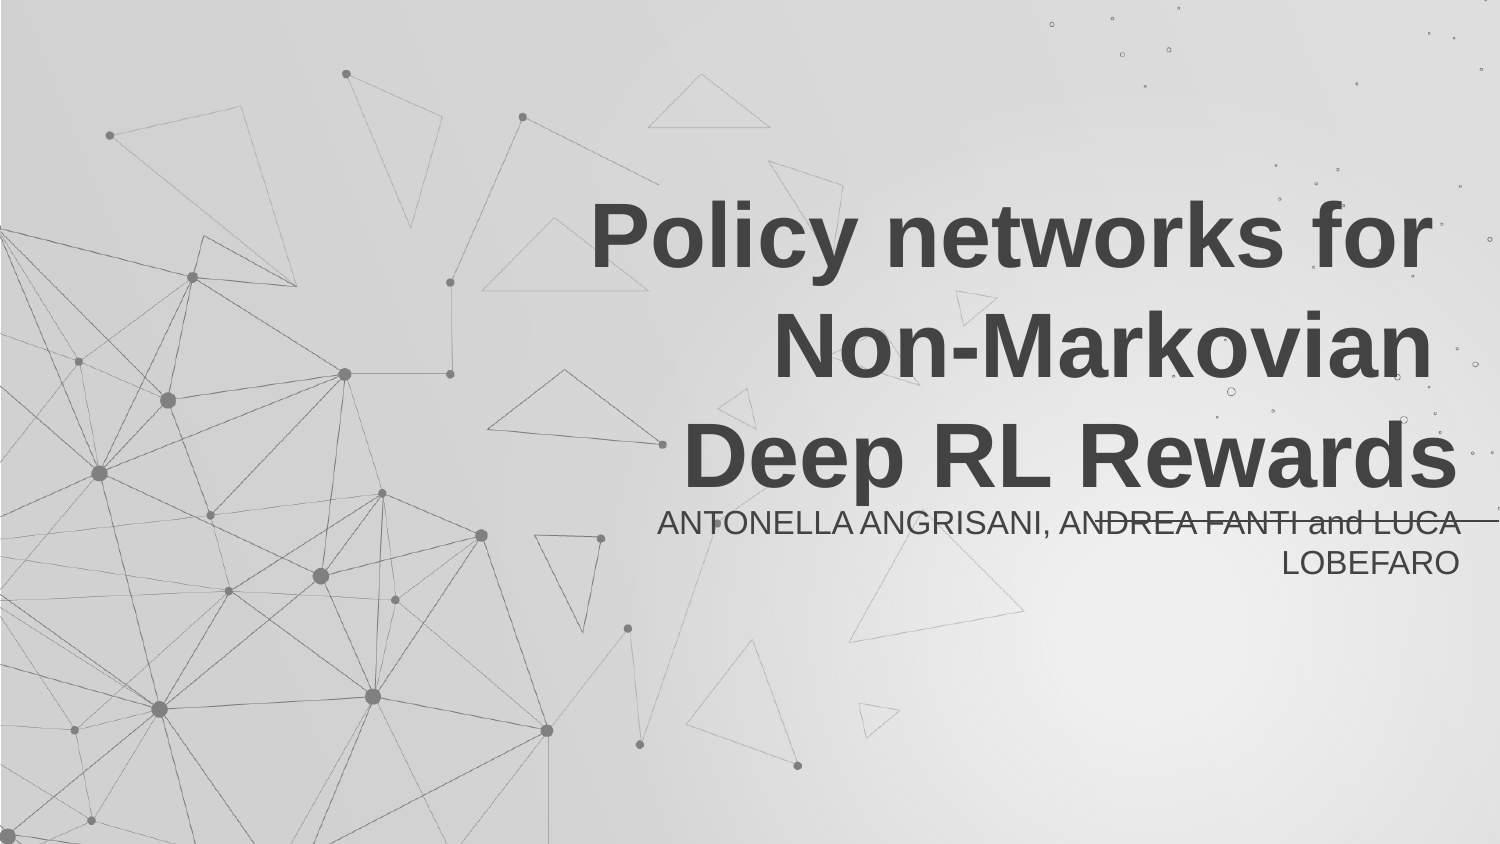

# Policy networks for Non-Markovian
Deep RL Rewards
ANTONELLA ANGRISANI, ANDREA FANTI and LUCA LOBEFARO